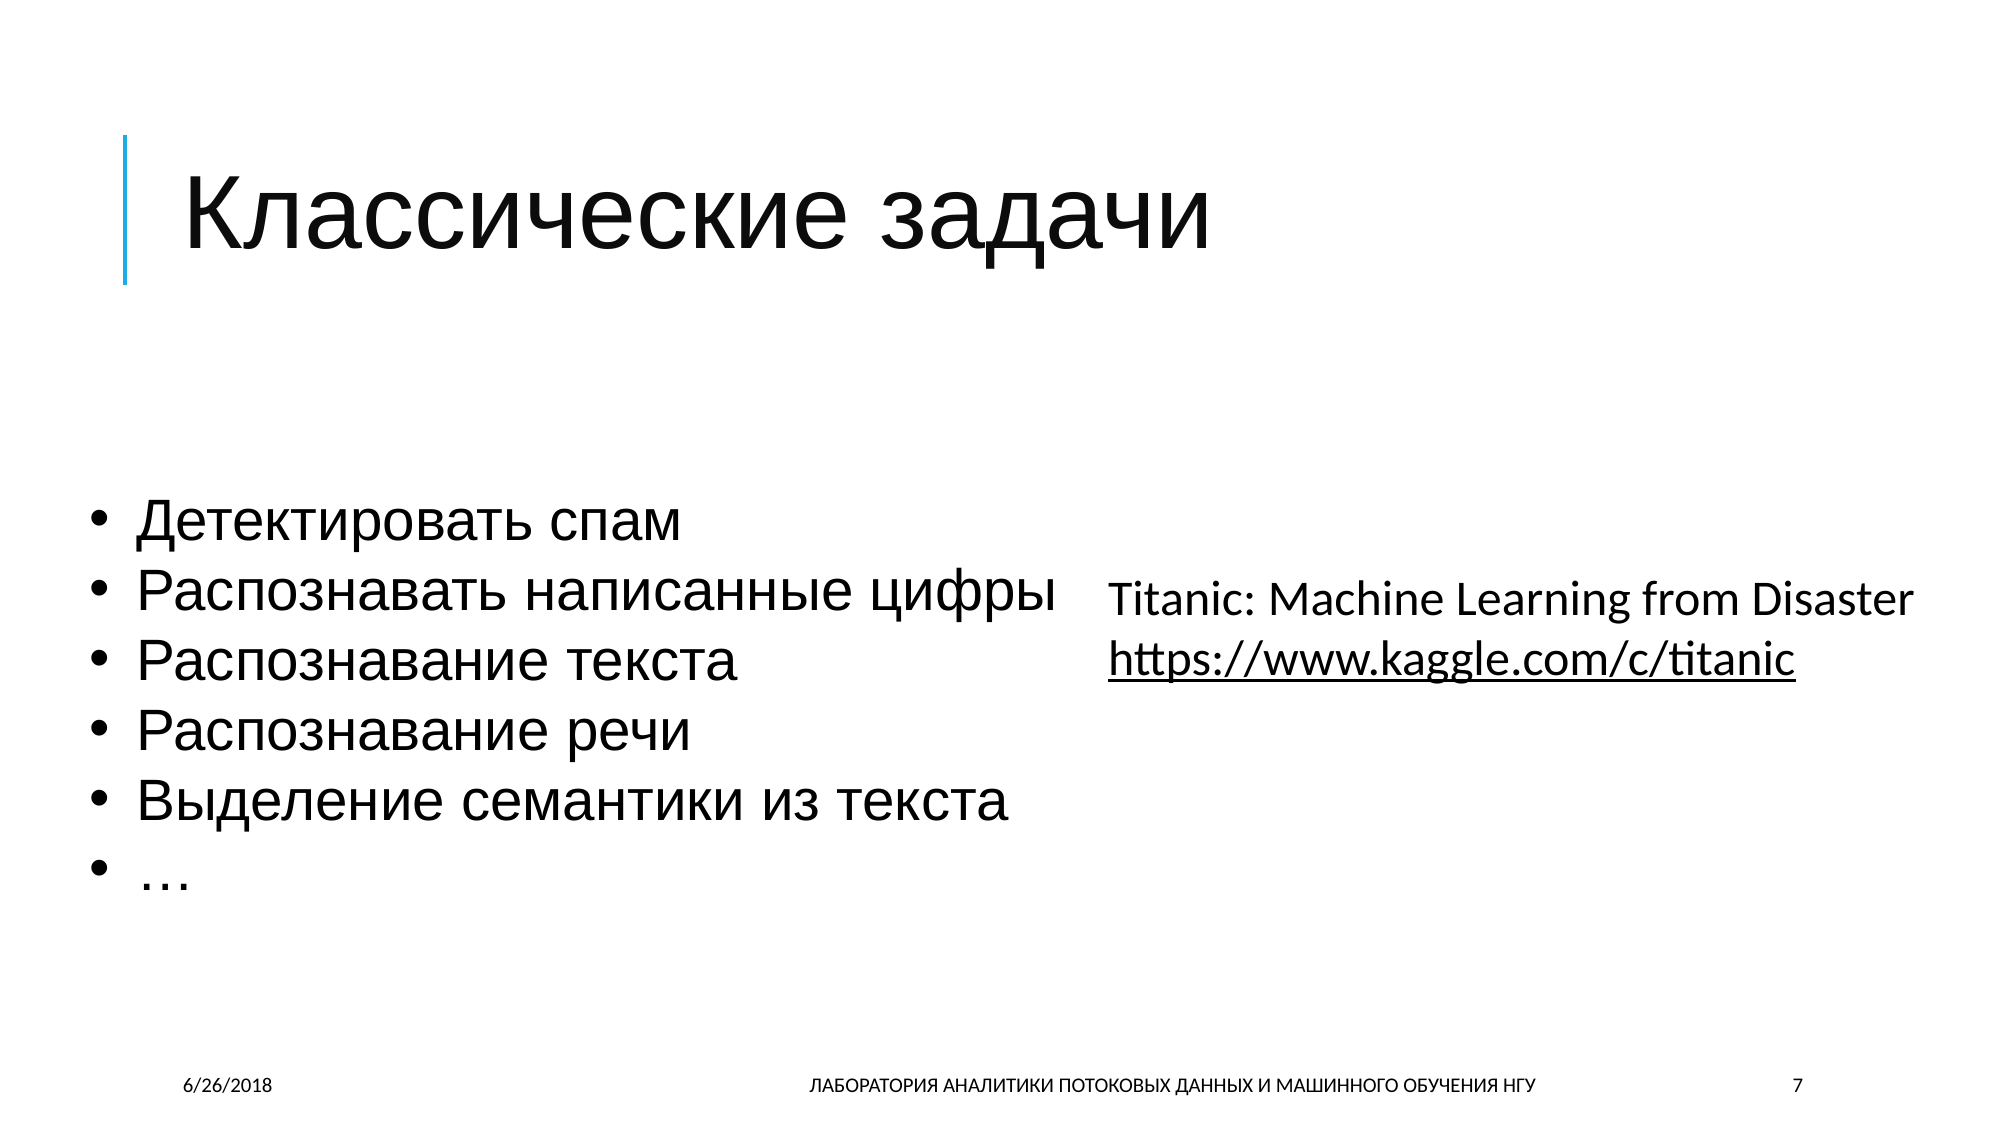

# Классические задачи
Детектировать спам
Распознавать написанные цифры
Распознавание текста
Распознавание речи
Выделение семантики из текста
…
Titanic: Machine Learning from Disaster
https://www.kaggle.com/c/titanic
6/26/2018
ЛАБОРАТОРИЯ АНАЛИТИКИ ПОТОКОВЫХ ДАННЫХ И МАШИННОГО ОБУЧЕНИЯ НГУ
7